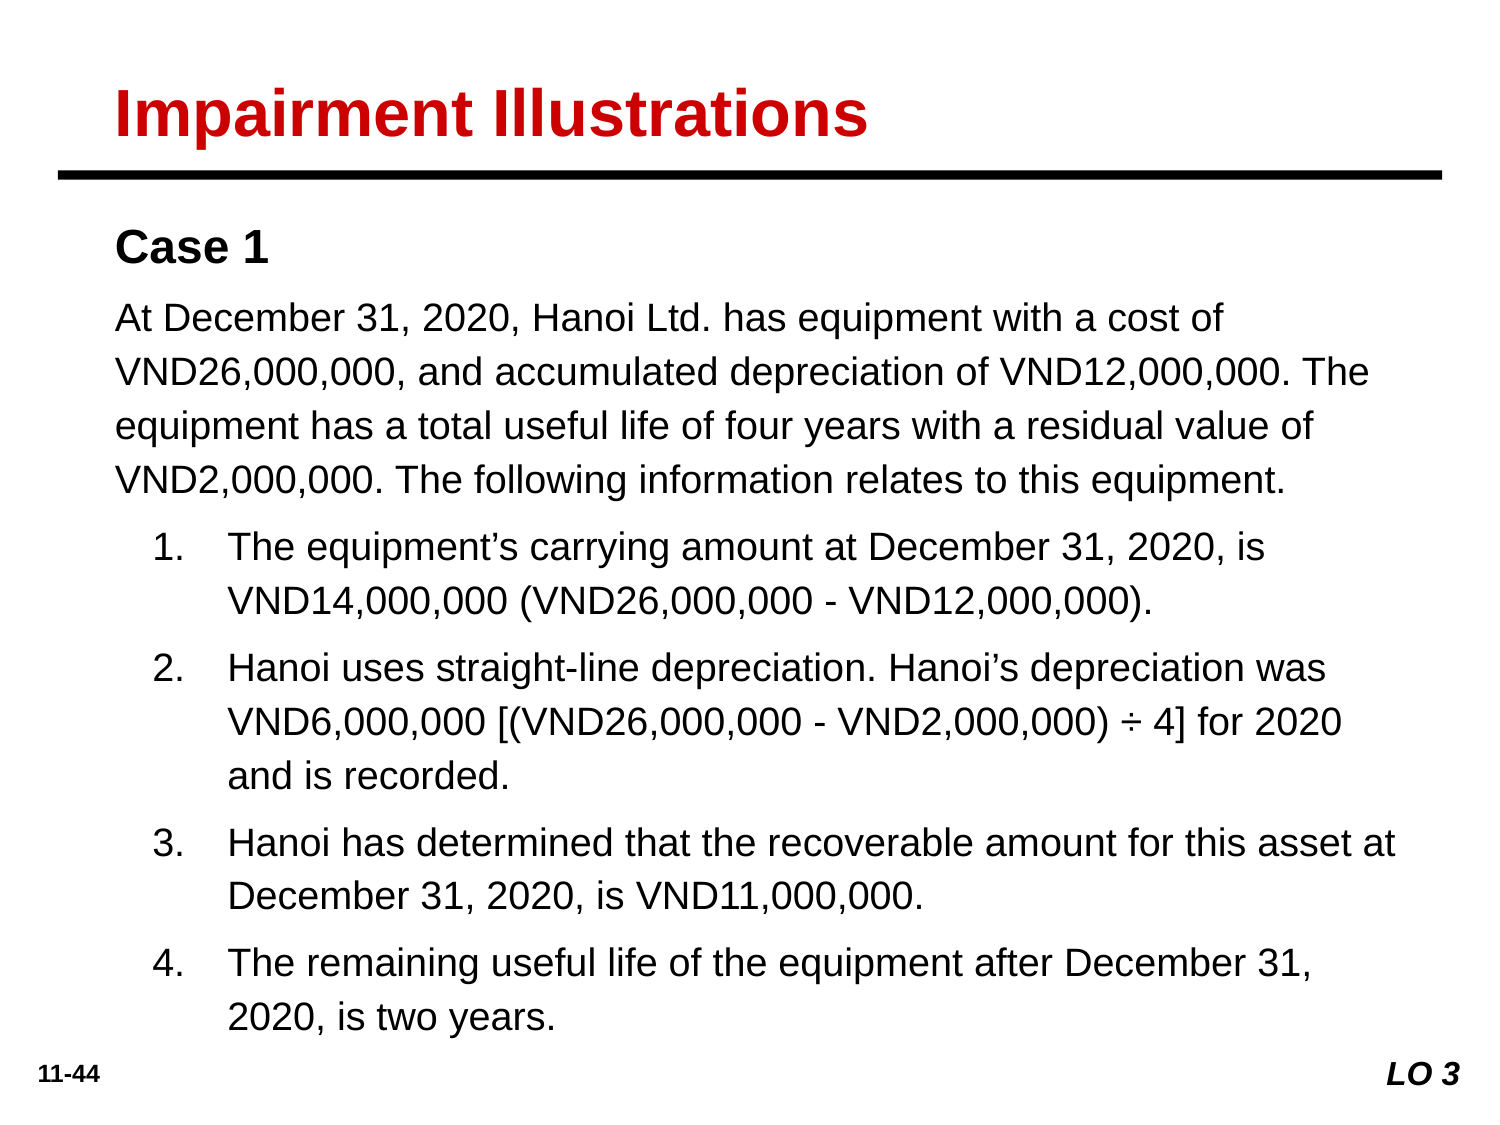

Impairment Illustrations

Case 1
At December 31, 2020, Hanoi Ltd. has equipment with a cost of VND26,000,000, and accumulated depreciation of VND12,000,000. The equipment has a total useful life of four years with a residual value of VND2,000,000. The following information relates to this equipment.
The equipment’s carrying amount at December 31, 2020, is VND14,000,000 (VND26,000,000 - VND12,000,000).
Hanoi uses straight-line depreciation. Hanoi’s depreciation was VND6,000,000 [(VND26,000,000 - VND2,000,000) ÷ 4] for 2020 and is recorded.
Hanoi has determined that the recoverable amount for this asset at December 31, 2020, is VND11,000,000.
The remaining useful life of the equipment after December 31, 2020, is two years.
LO 3